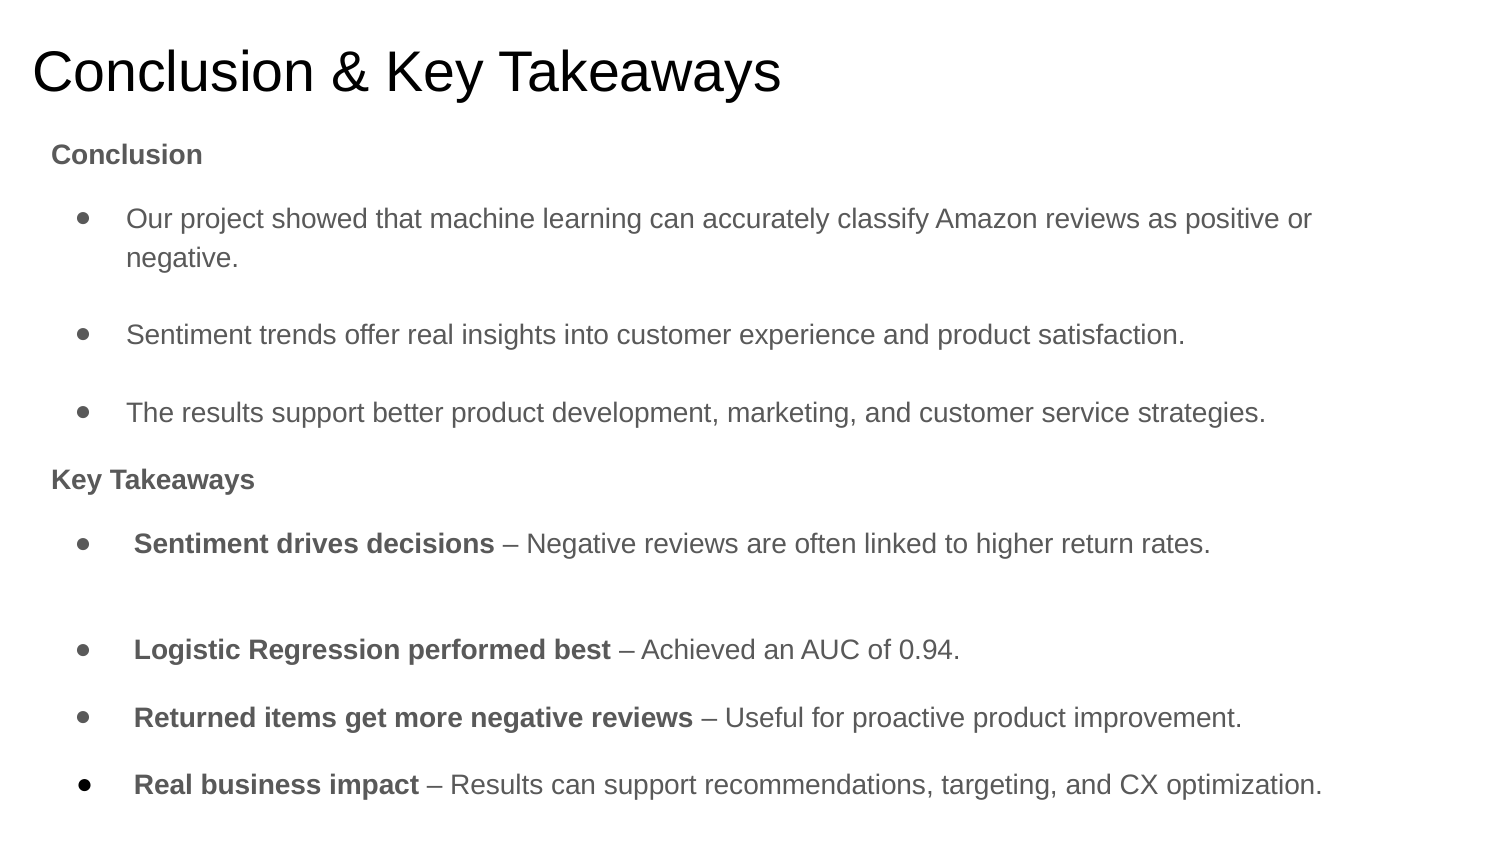

# Conclusion & Key Takeaways

Conclusion
Our project showed that machine learning can accurately classify Amazon reviews as positive or negative.
Sentiment trends offer real insights into customer experience and product satisfaction.
The results support better product development, marketing, and customer service strategies.
Key Takeaways
 Sentiment drives decisions – Negative reviews are often linked to higher return rates.
 Logistic Regression performed best – Achieved an AUC of 0.94.
 Returned items get more negative reviews – Useful for proactive product improvement.
 Real business impact – Results can support recommendations, targeting, and CX optimization.